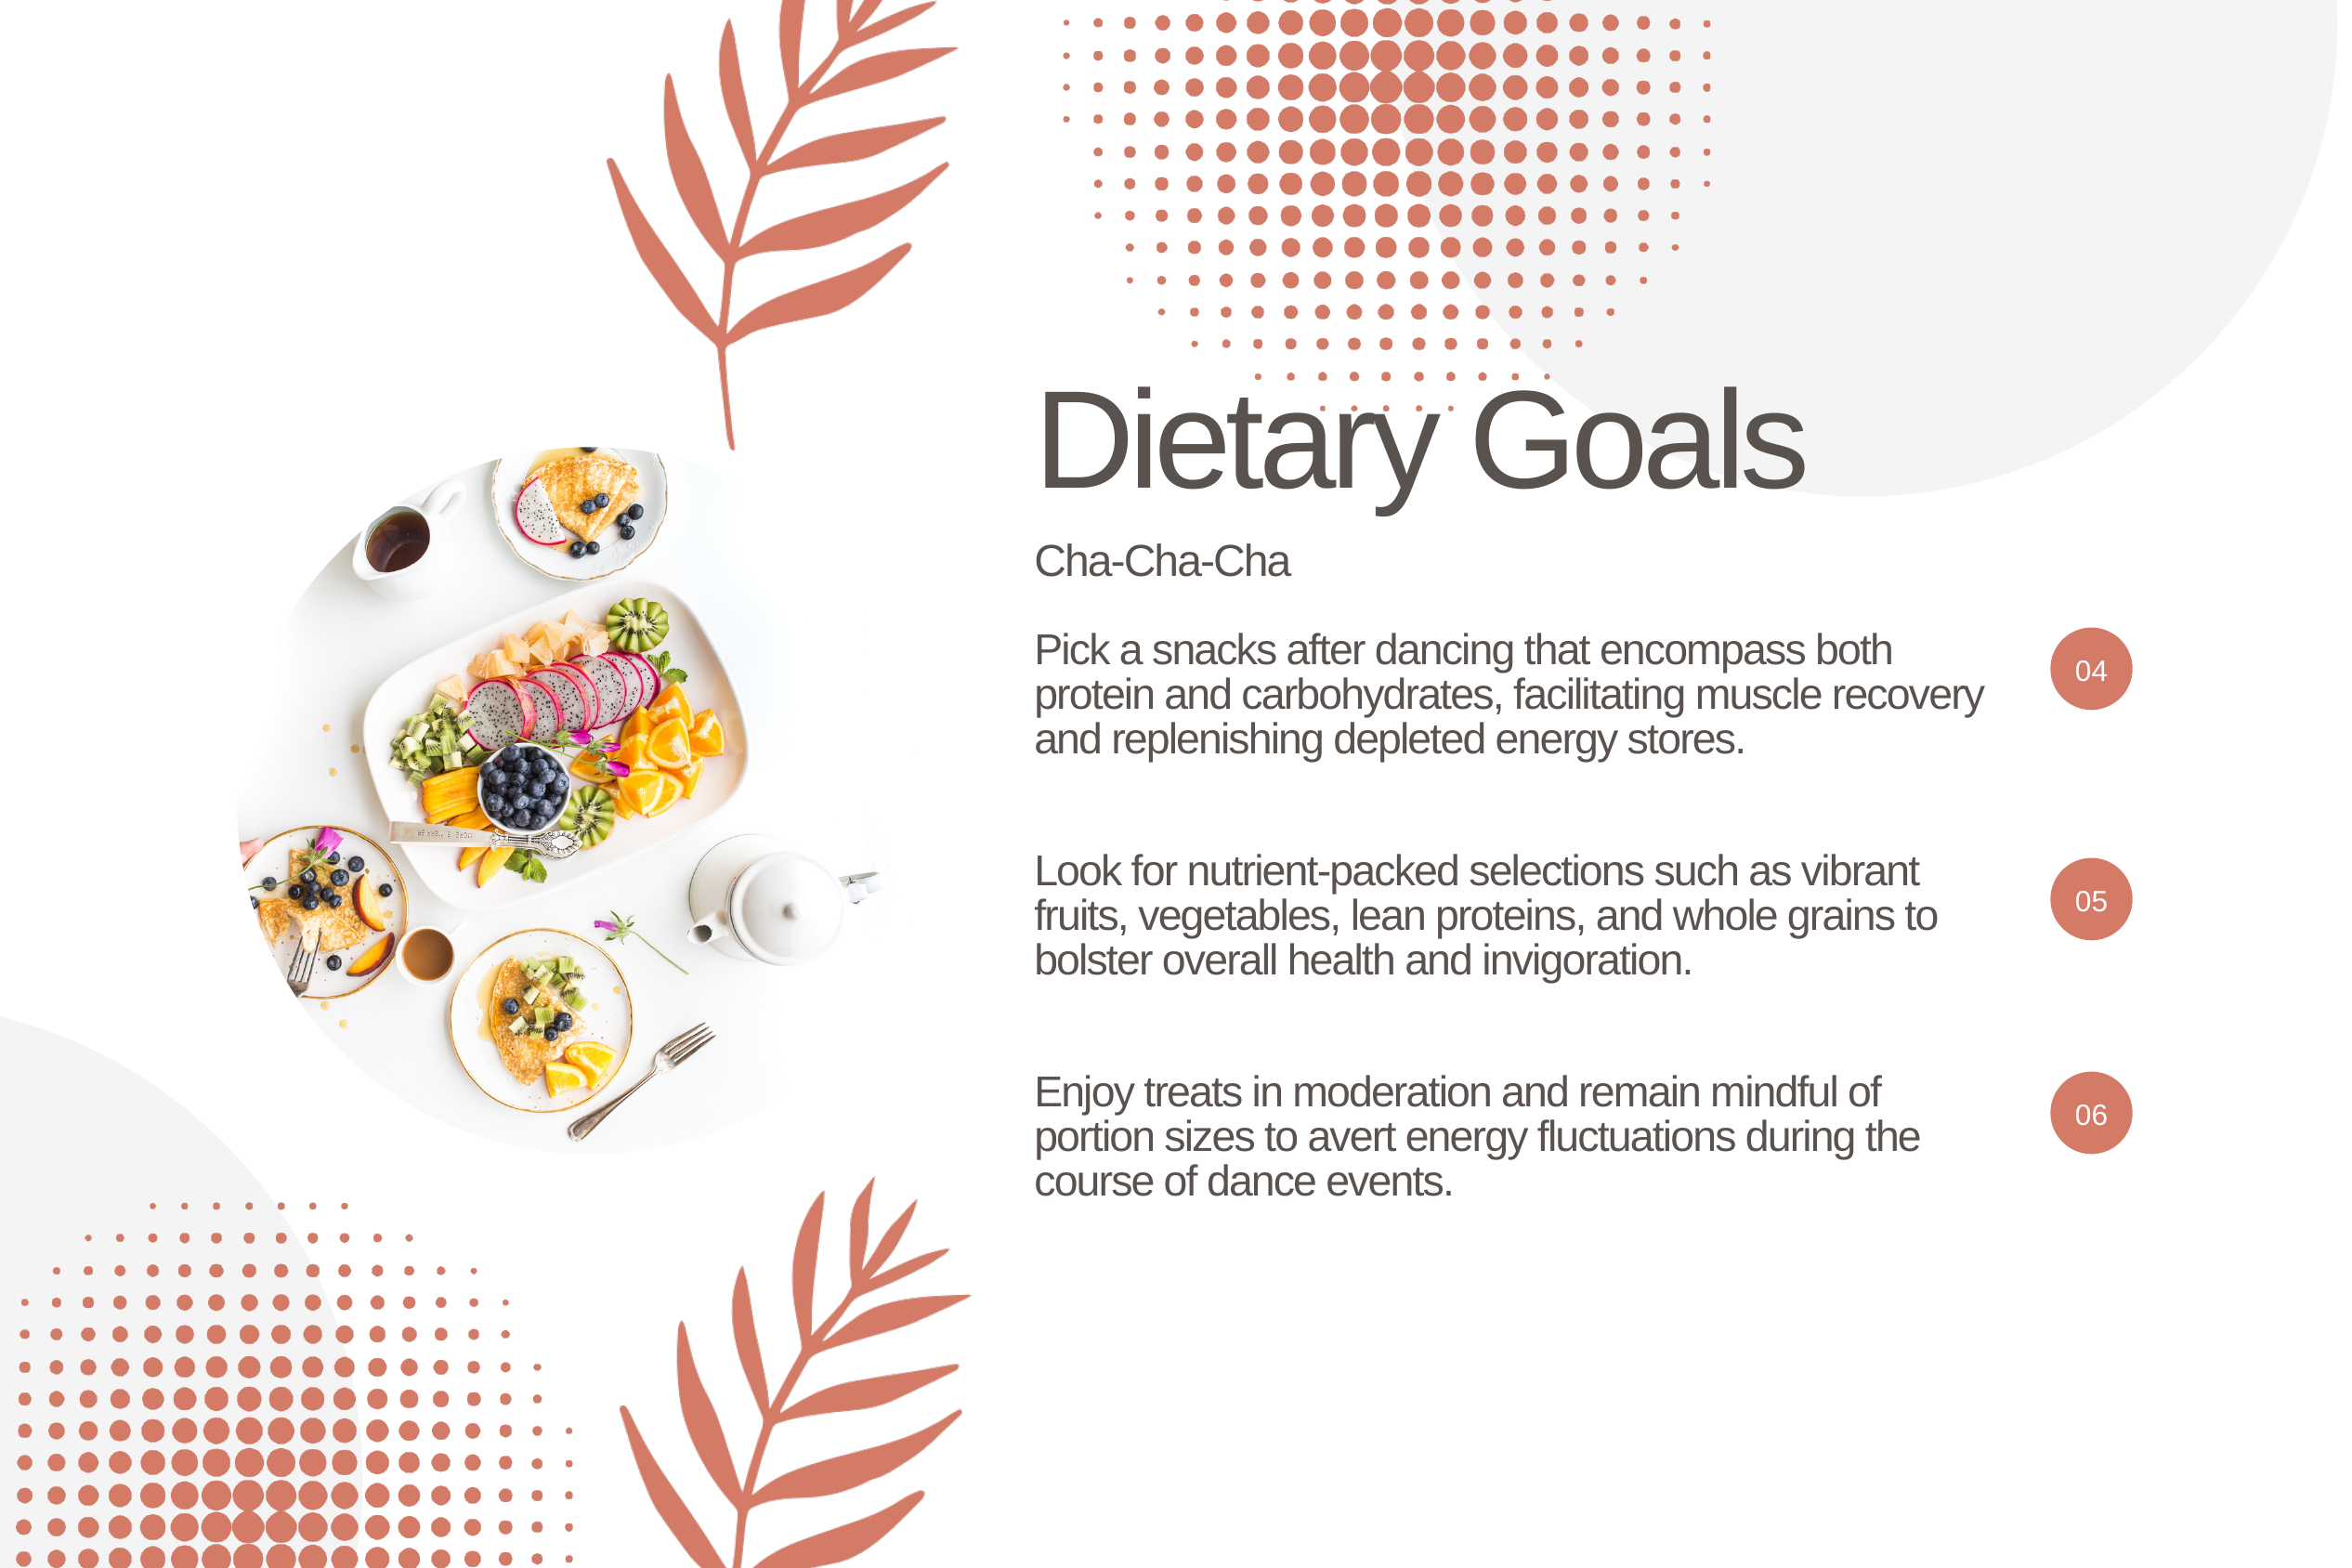

Dietary Goals

Cha-Cha-Cha

04
Pick a snacks after dancing that encompass both protein and carbohydrates, facilitating muscle recovery and replenishing depleted energy stores.
Look for nutrient-packed selections such as vibrant fruits, vegetables, lean proteins, and whole grains to bolster overall health and invigoration.

05

Enjoy treats in moderation and remain mindful of portion sizes to avert energy fluctuations during the course of dance events.

06